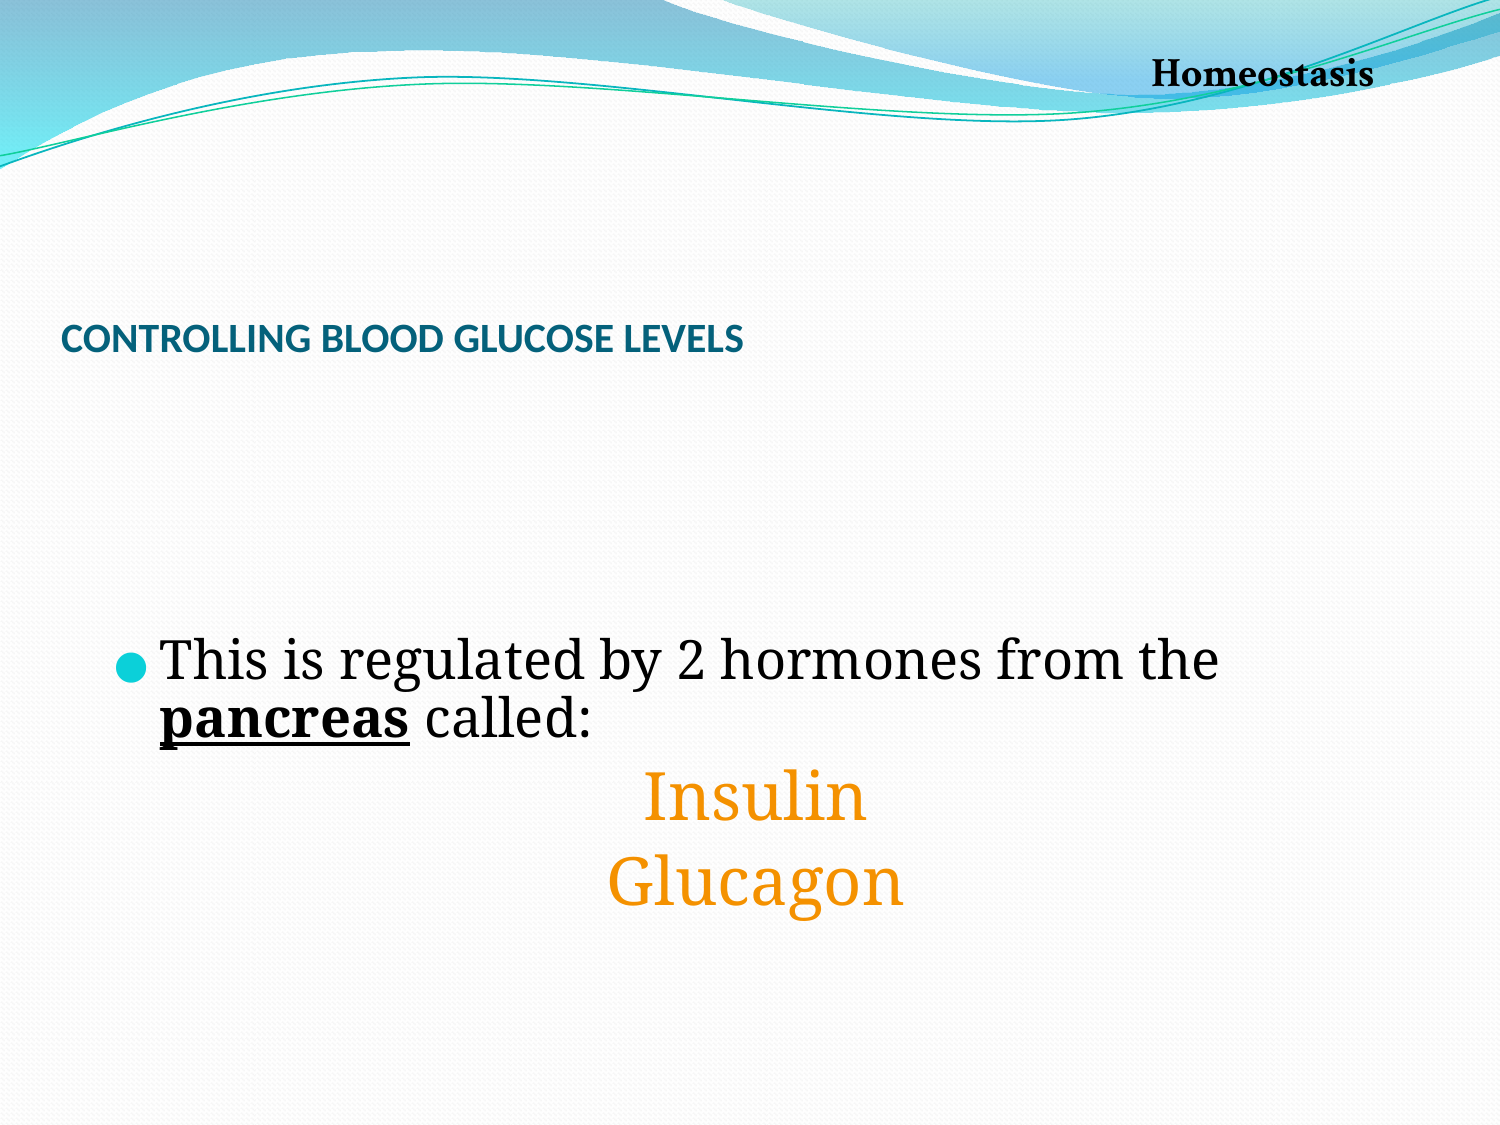

Homeostasis
# CONTROLLING BLOOD GLUCOSE LEVELS
This is regulated by 2 hormones from the pancreas called:
Insulin
Glucagon